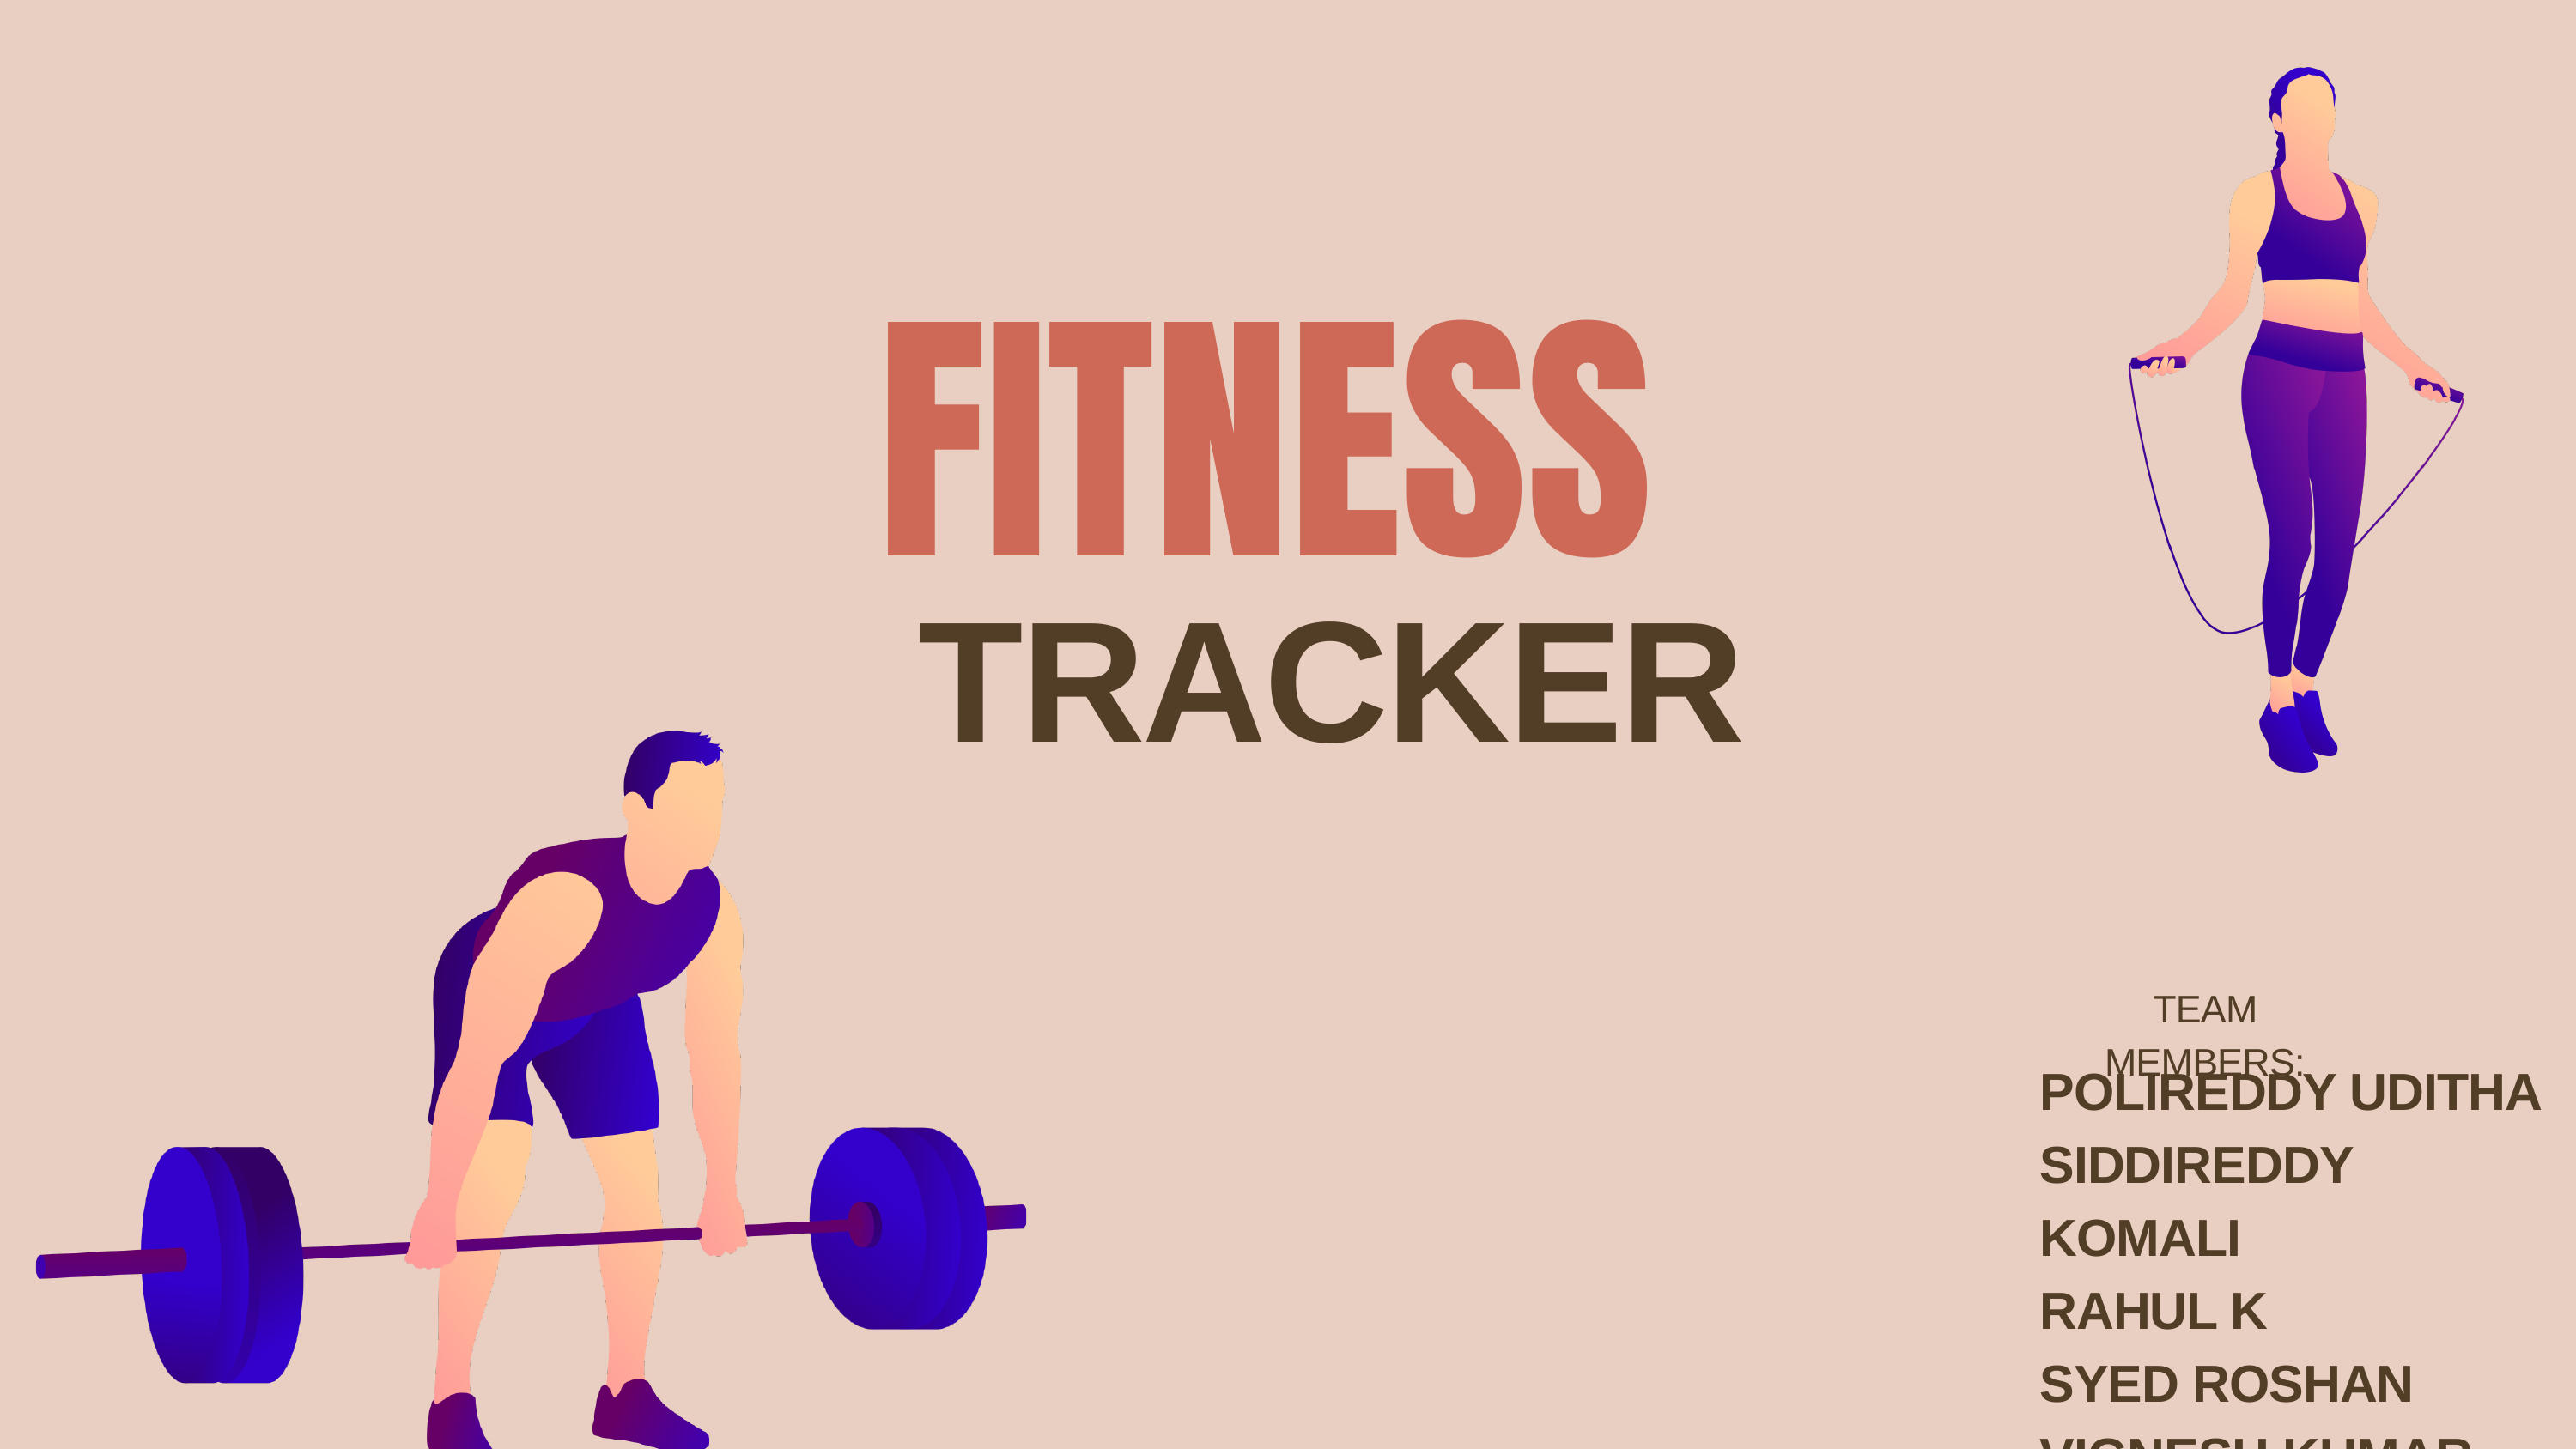

FITNESS
TRACKER

TEAM MEMBERS:
POLIREDDY UDITHA
SIDDIREDDY  KOMALI
RAHUL K
SYED ROSHAN
VIGNESH KUMAR